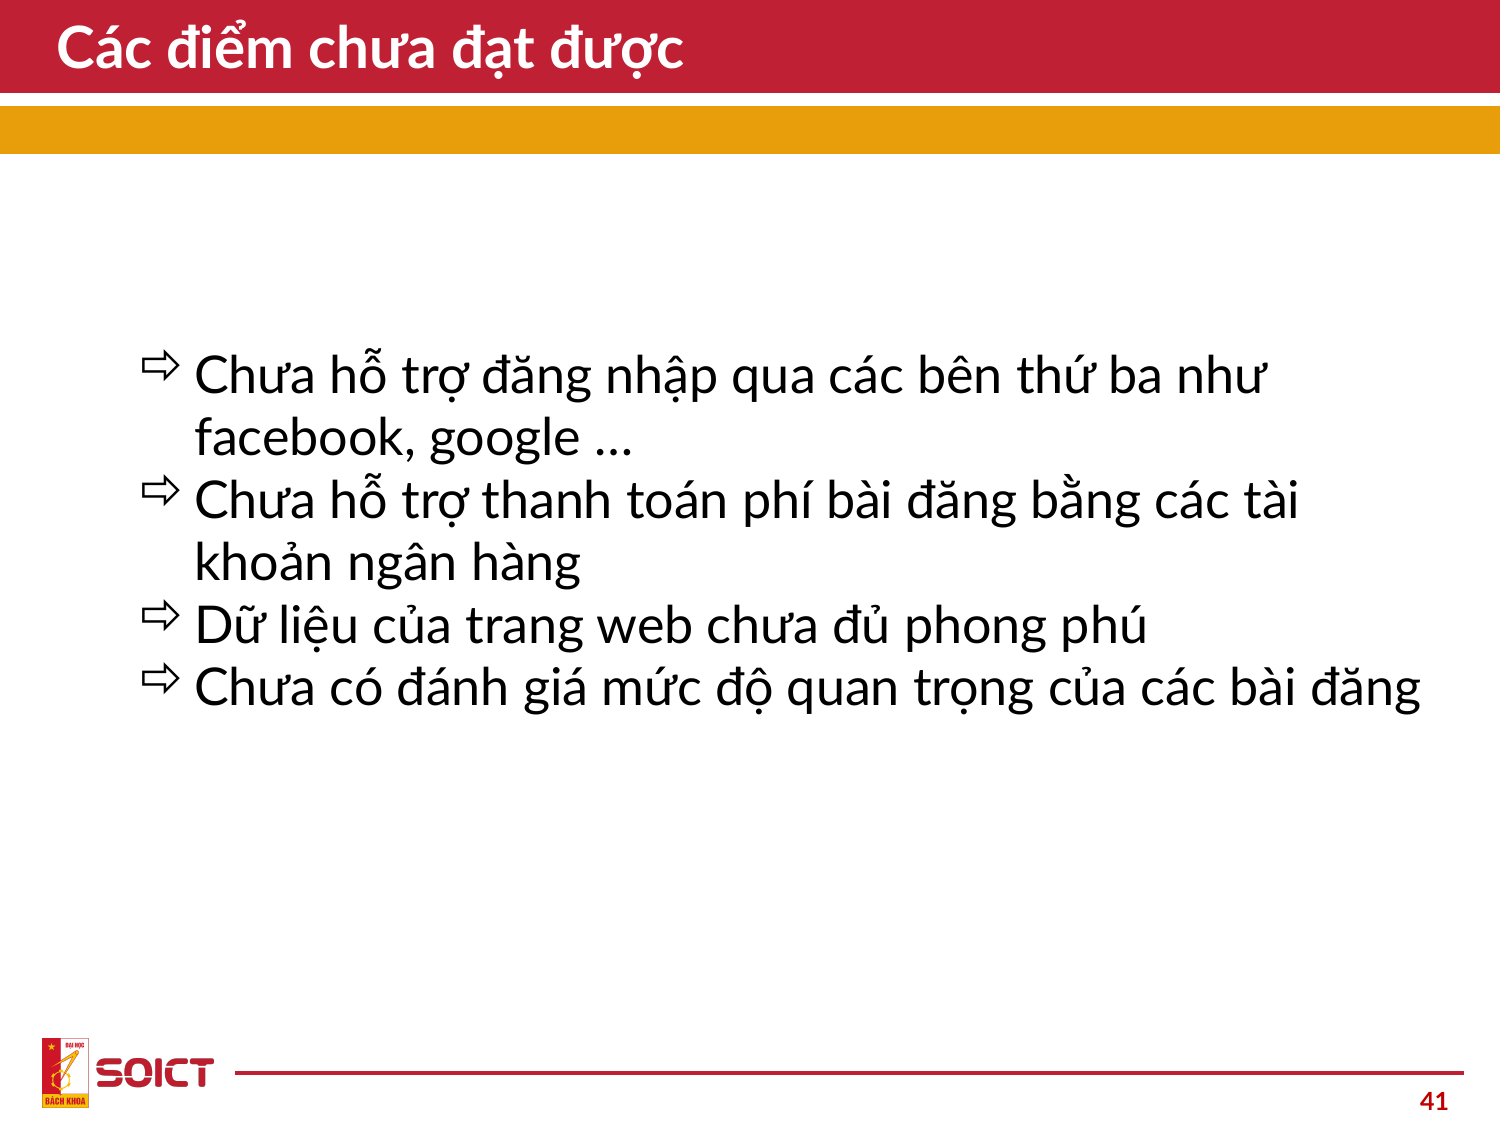

# Các điểm chưa đạt được
Chưa hỗ trợ đăng nhập qua các bên thứ ba như facebook, google …
Chưa hỗ trợ thanh toán phí bài đăng bằng các tài khoản ngân hàng
Dữ liệu của trang web chưa đủ phong phú
Chưa có đánh giá mức độ quan trọng của các bài đăng
41